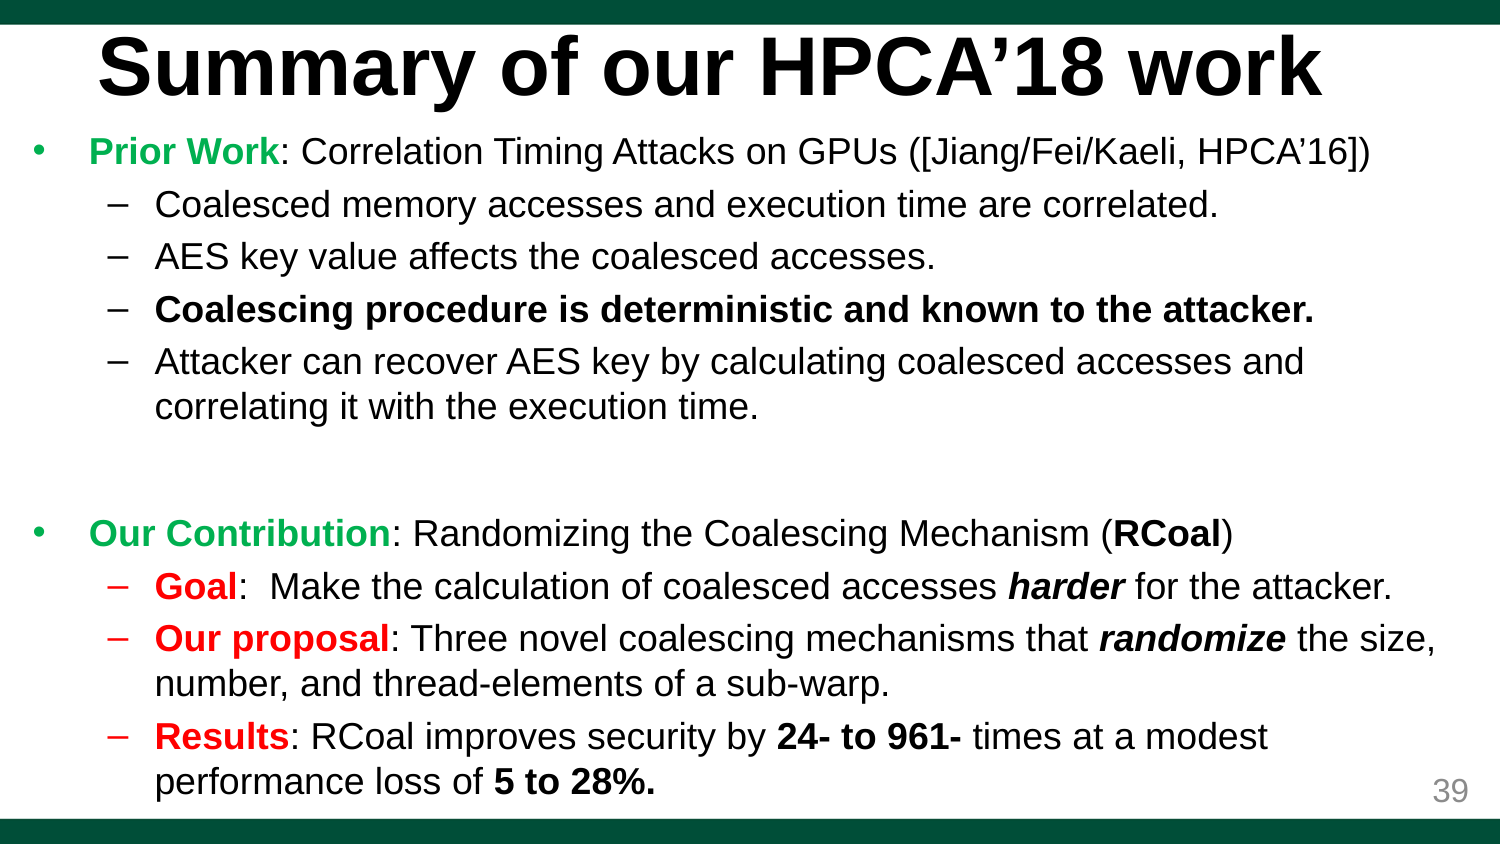

# Summary of our HPCA’18 work
Prior Work: Correlation Timing Attacks on GPUs ([Jiang/Fei/Kaeli, HPCA’16])
Coalesced memory accesses and execution time are correlated.
AES key value affects the coalesced accesses.
Coalescing procedure is deterministic and known to the attacker.
Attacker can recover AES key by calculating coalesced accesses and correlating it with the execution time.

Our Contribution: Randomizing the Coalescing Mechanism (RCoal)
Goal:  Make the calculation of coalesced accesses harder for the attacker.
Our proposal: Three novel coalescing mechanisms that randomize the size, number, and thread-elements of a sub-warp.
Results: RCoal improves security by 24- to 961- times at a modest performance loss of 5 to 28%.
39